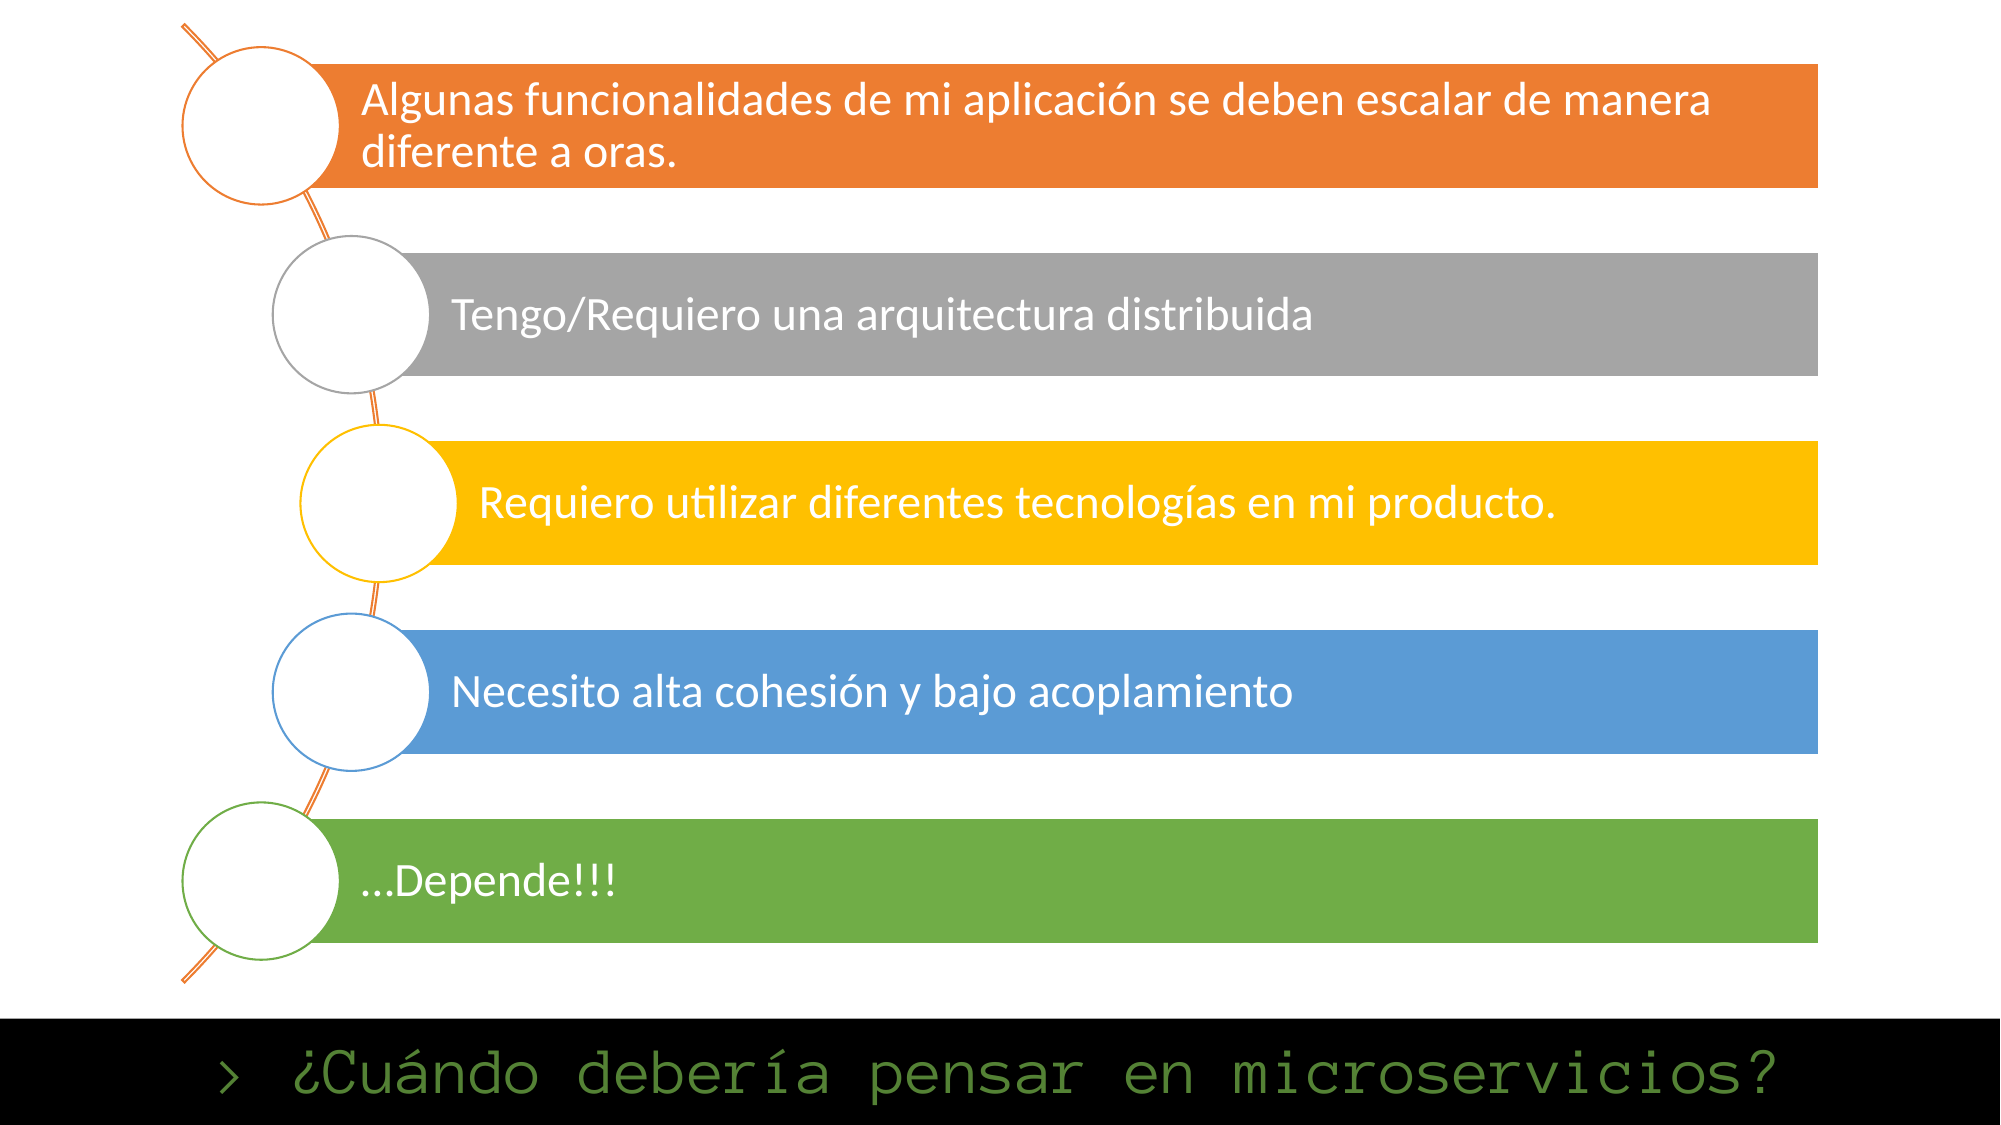

Algunas funcionalidades de mi aplicación se deben escalar de manera diferente a oras.
Tengo/Requiero una arquitectura distribuida
Requiero utilizar diferentes tecnologías en mi producto.
Necesito alta cohesión y bajo acoplamiento
…Depende!!!
> ¿Cuándo debería pensar en microservicios?